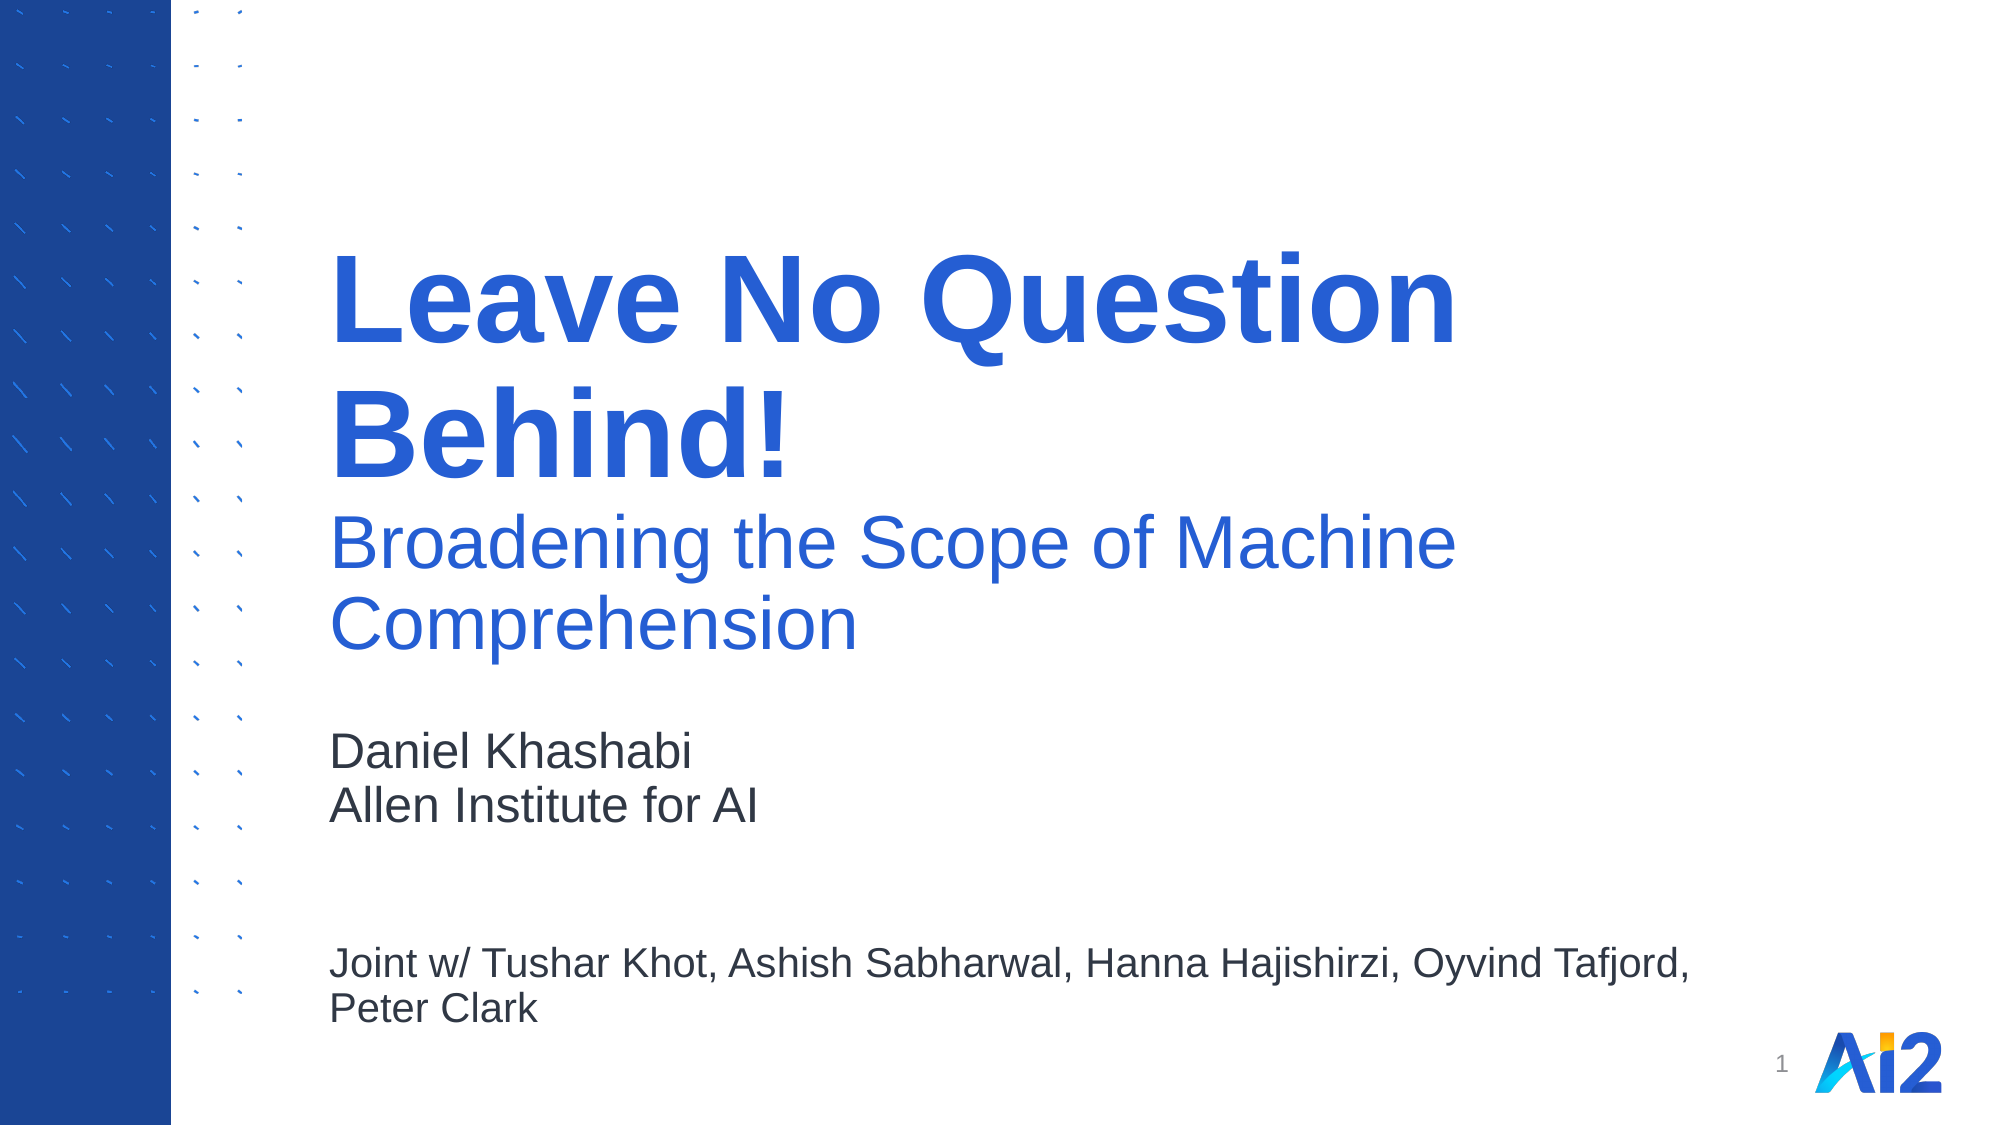

# Leave No Question Behind! Broadening the Scope of Machine Comprehension
Daniel Khashabi
Allen Institute for AI
Joint w/ Tushar Khot, Ashish Sabharwal, Hanna Hajishirzi, Oyvind Tafjord, Peter Clark
1